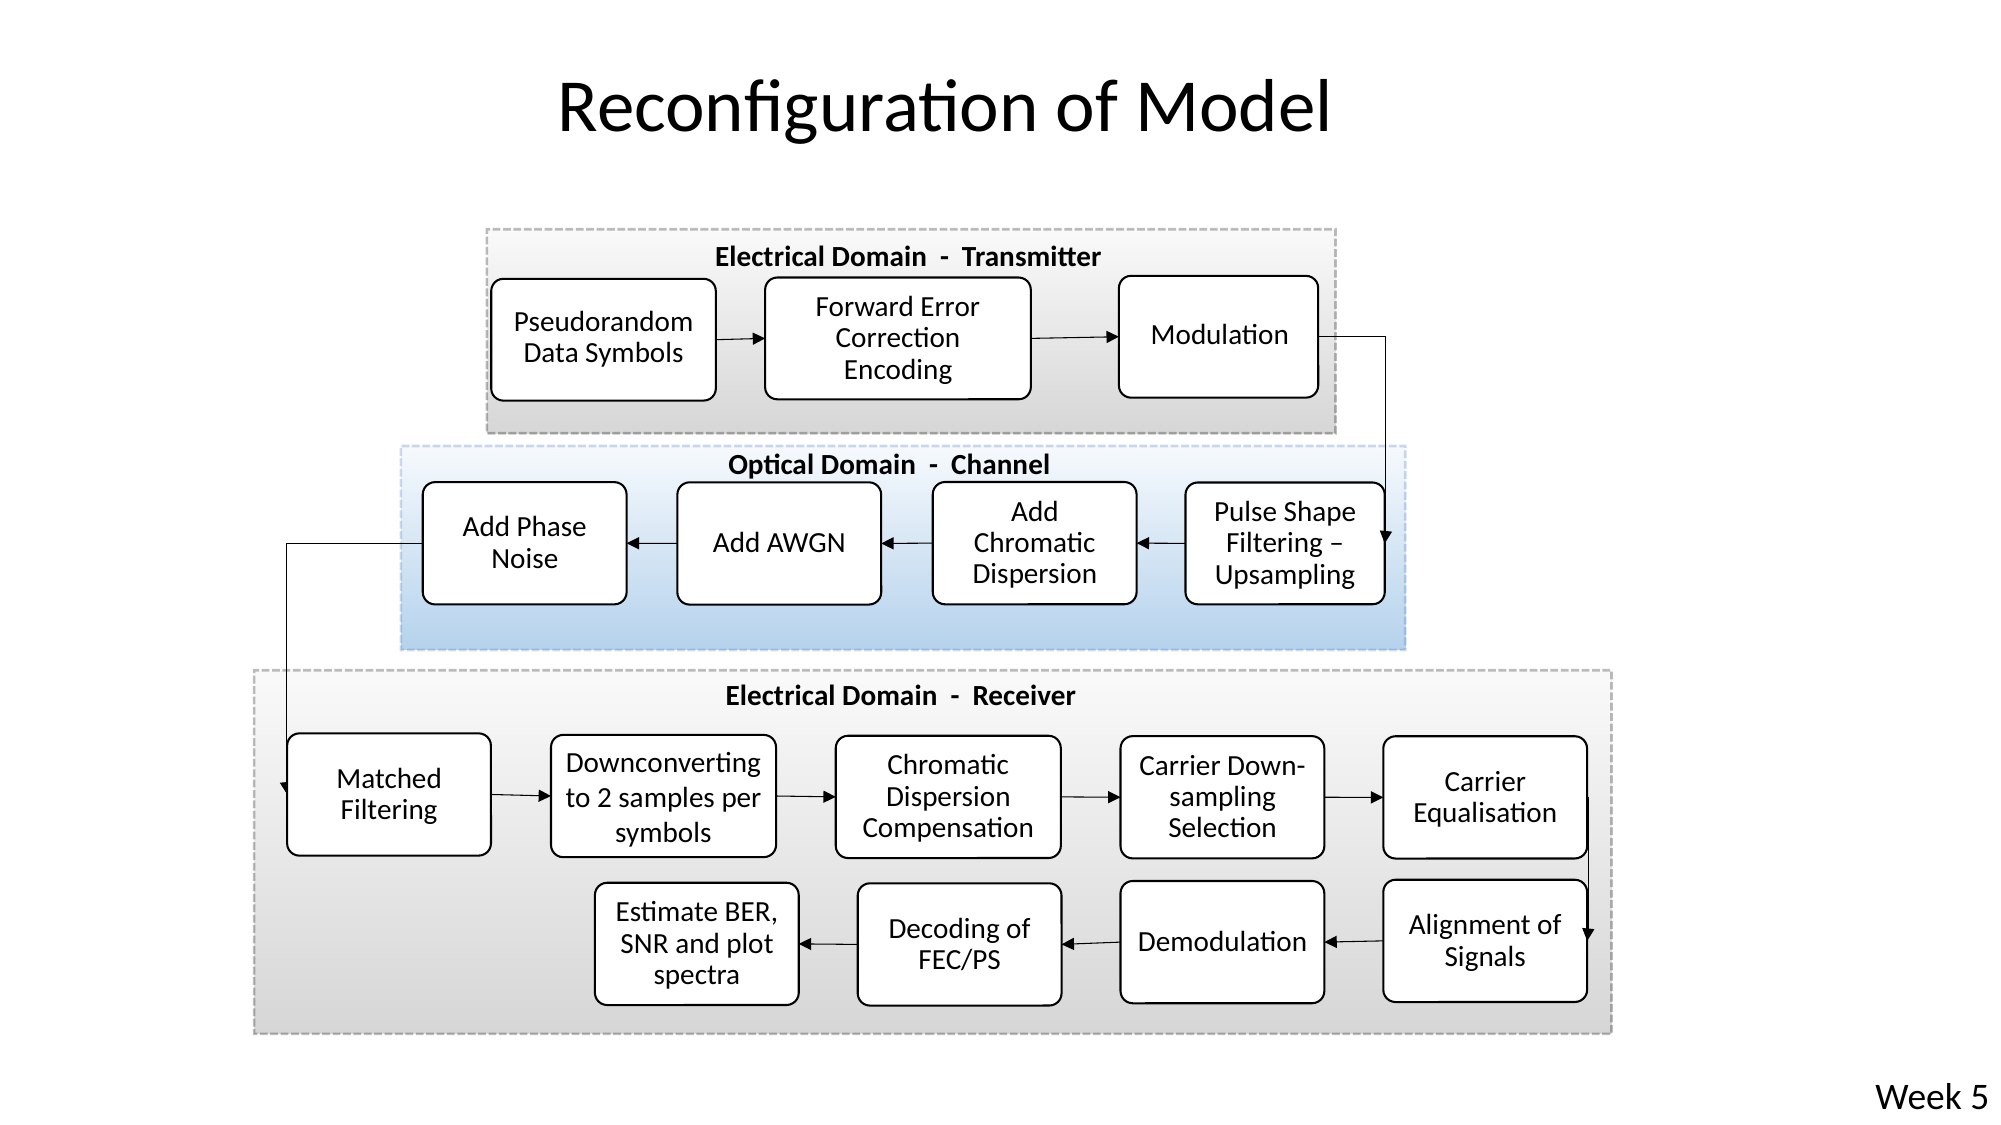

# Reconfiguration of Model

Electrical Domain  -  Transmitter

Modulation

Forward Error Correction Encoding

Pseudorandom Data Symbols
Optical Domain  -  Channel

Add Chromatic Dispersion

Add Phase Noise

Add AWGN

Pulse Shape Filtering – Upsampling
Electrical Domain  -  Receiver

Matched Filtering

Downconverting to 2 samples per symbols

Chromatic Dispersion Compensation

Carrier Down-sampling Selection

Carrier Equalisation

Alignment of Signals

Demodulation

Estimate BER, SNR and plot spectra

Decoding of FEC/PS
Week 5